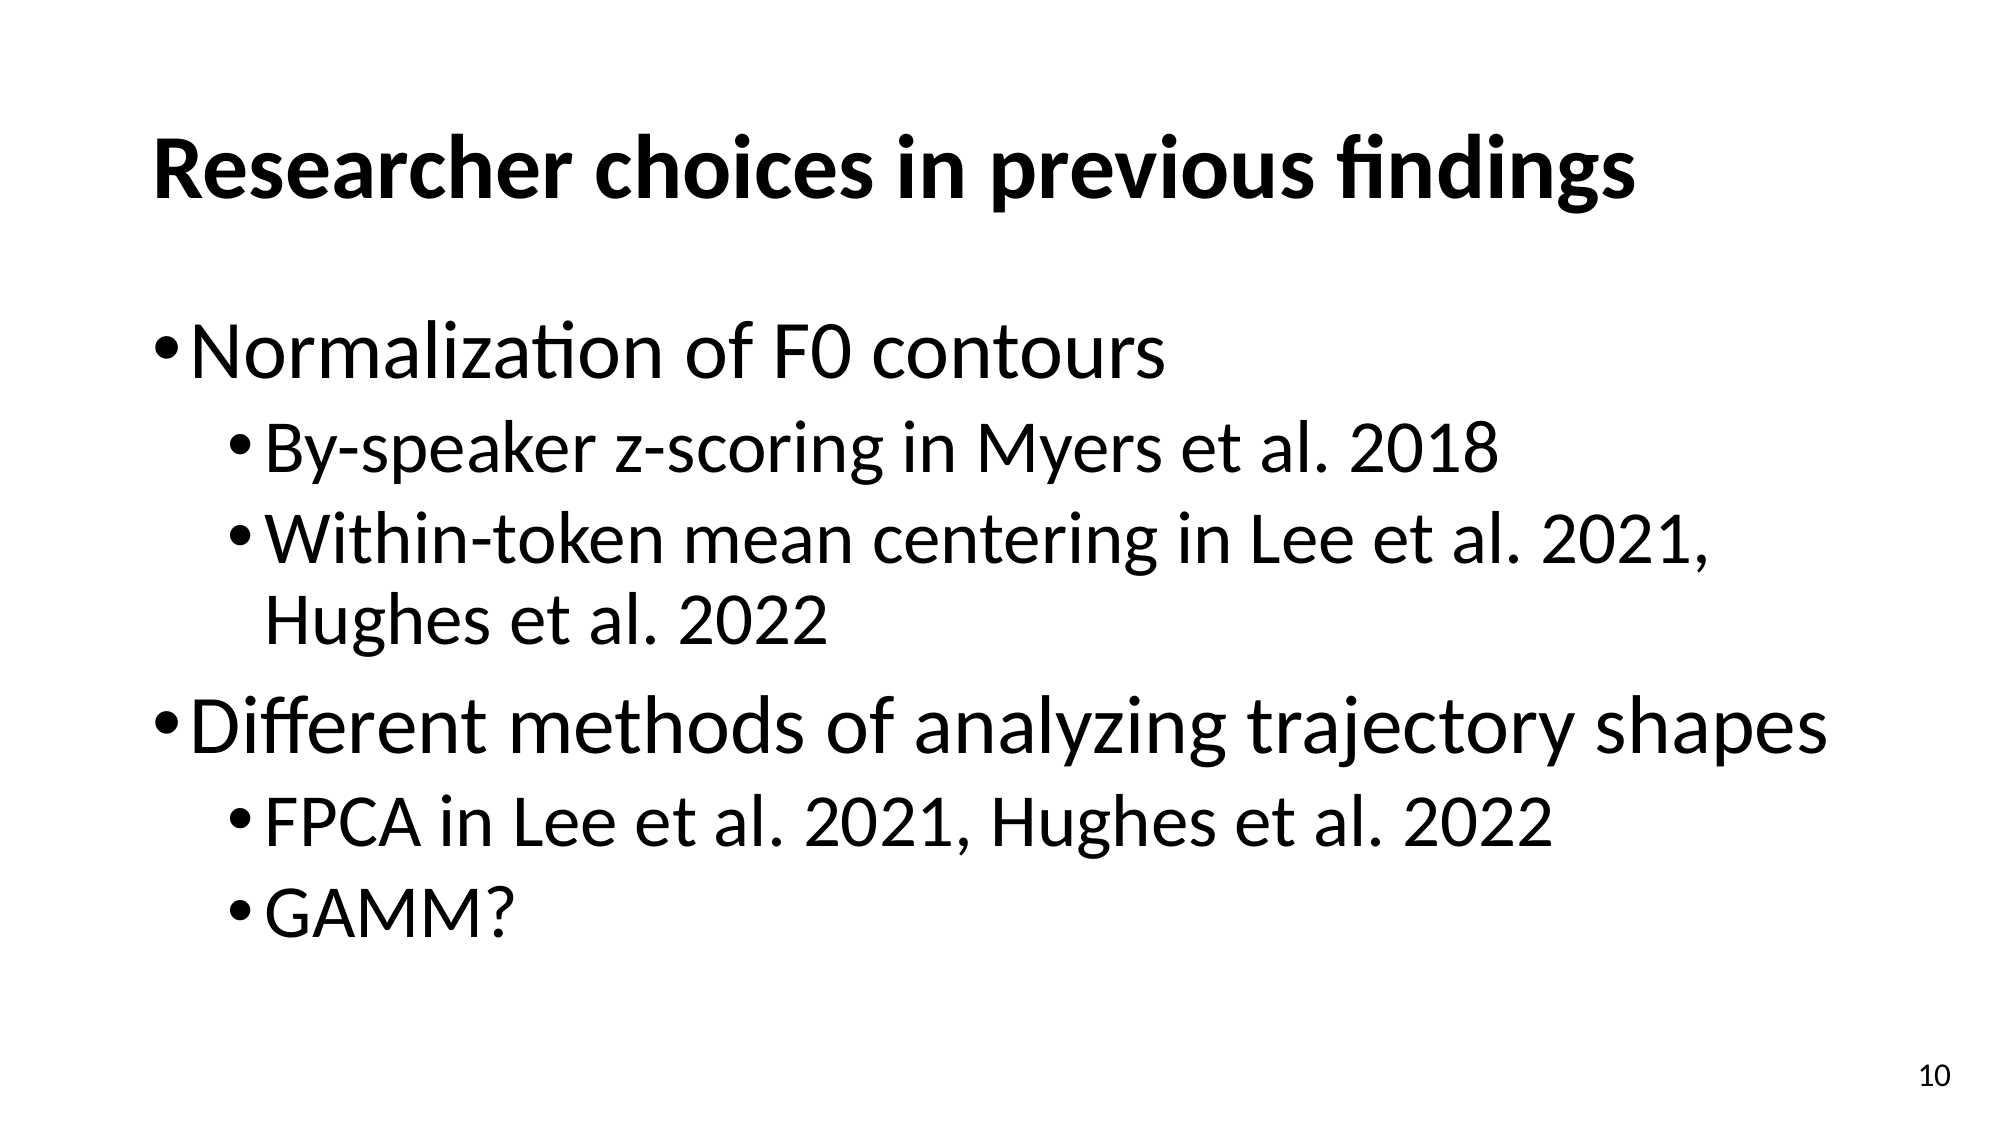

# Researcher choices in previous findings
Normalization of F0 contours
By-speaker z-scoring in Myers et al. 2018
Within-token mean centering in Lee et al. 2021, Hughes et al. 2022
Different methods of analyzing trajectory shapes
FPCA in Lee et al. 2021, Hughes et al. 2022
GAMM?

10